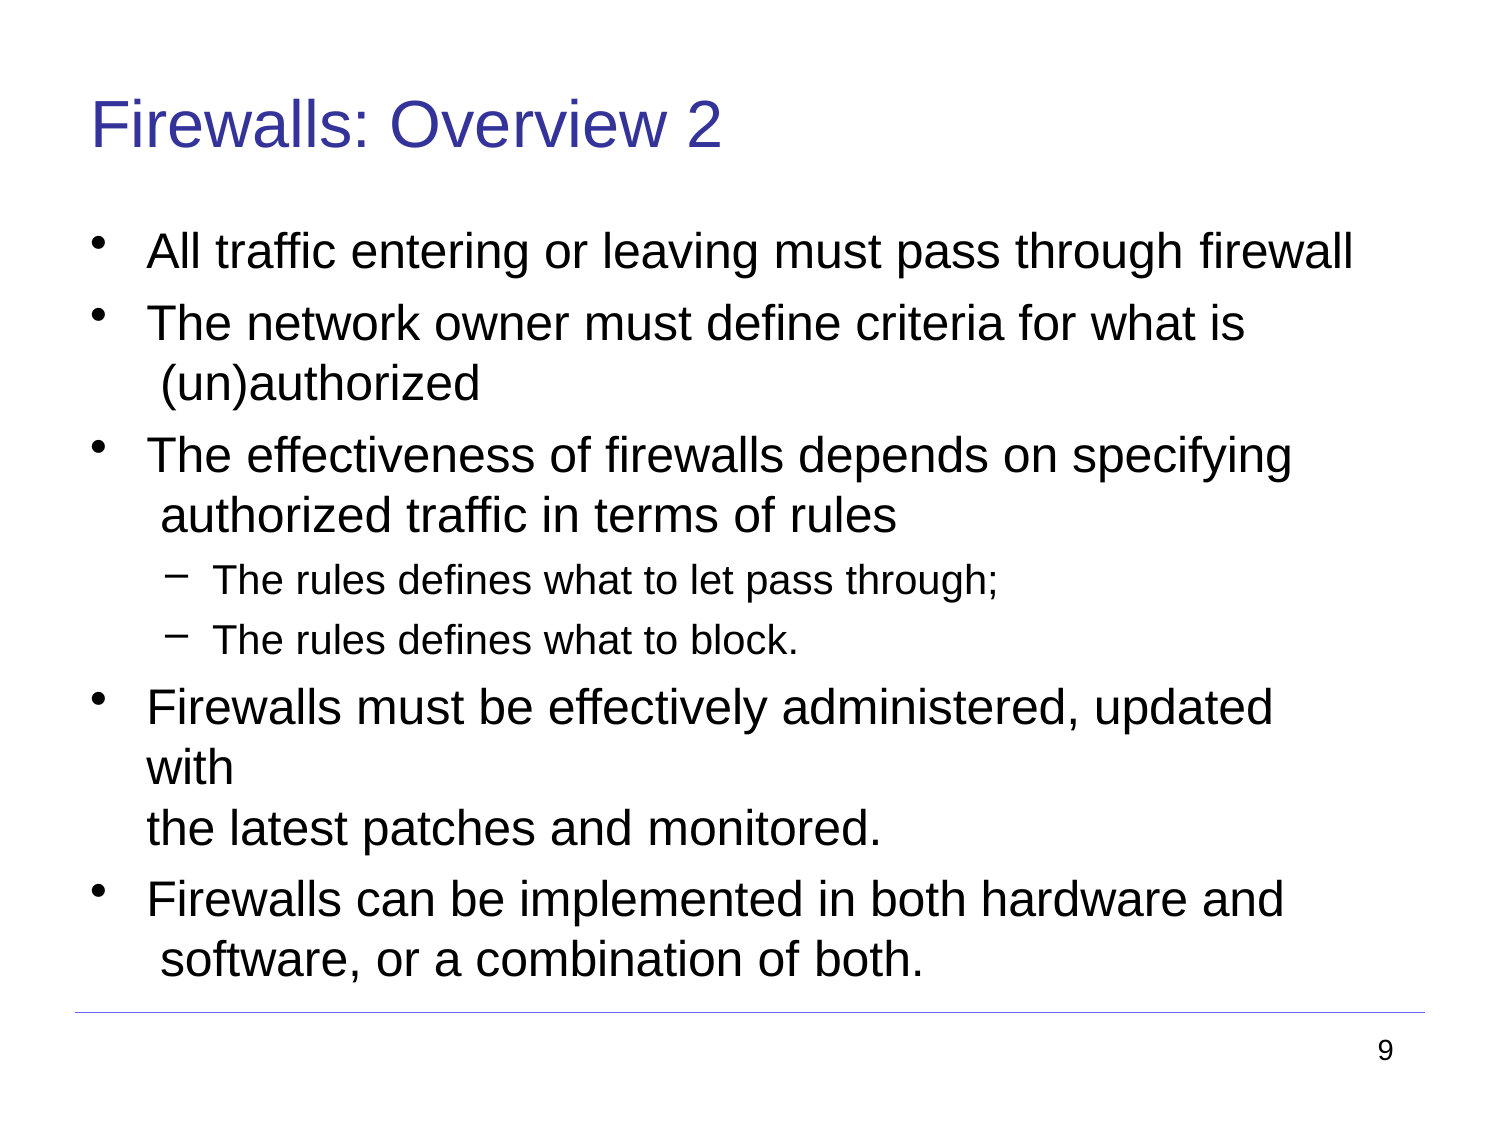

# Firewalls: Overview 2
All traffic entering or leaving must pass through firewall
The network owner must define criteria for what is  (un)authorized
The effectiveness of firewalls depends on specifying  authorized traffic in terms of rules
The rules defines what to let pass through;
The rules defines what to block.
Firewalls must be effectively administered, updated with
the latest patches and monitored.
Firewalls can be implemented in both hardware and  software, or a combination of both.

9